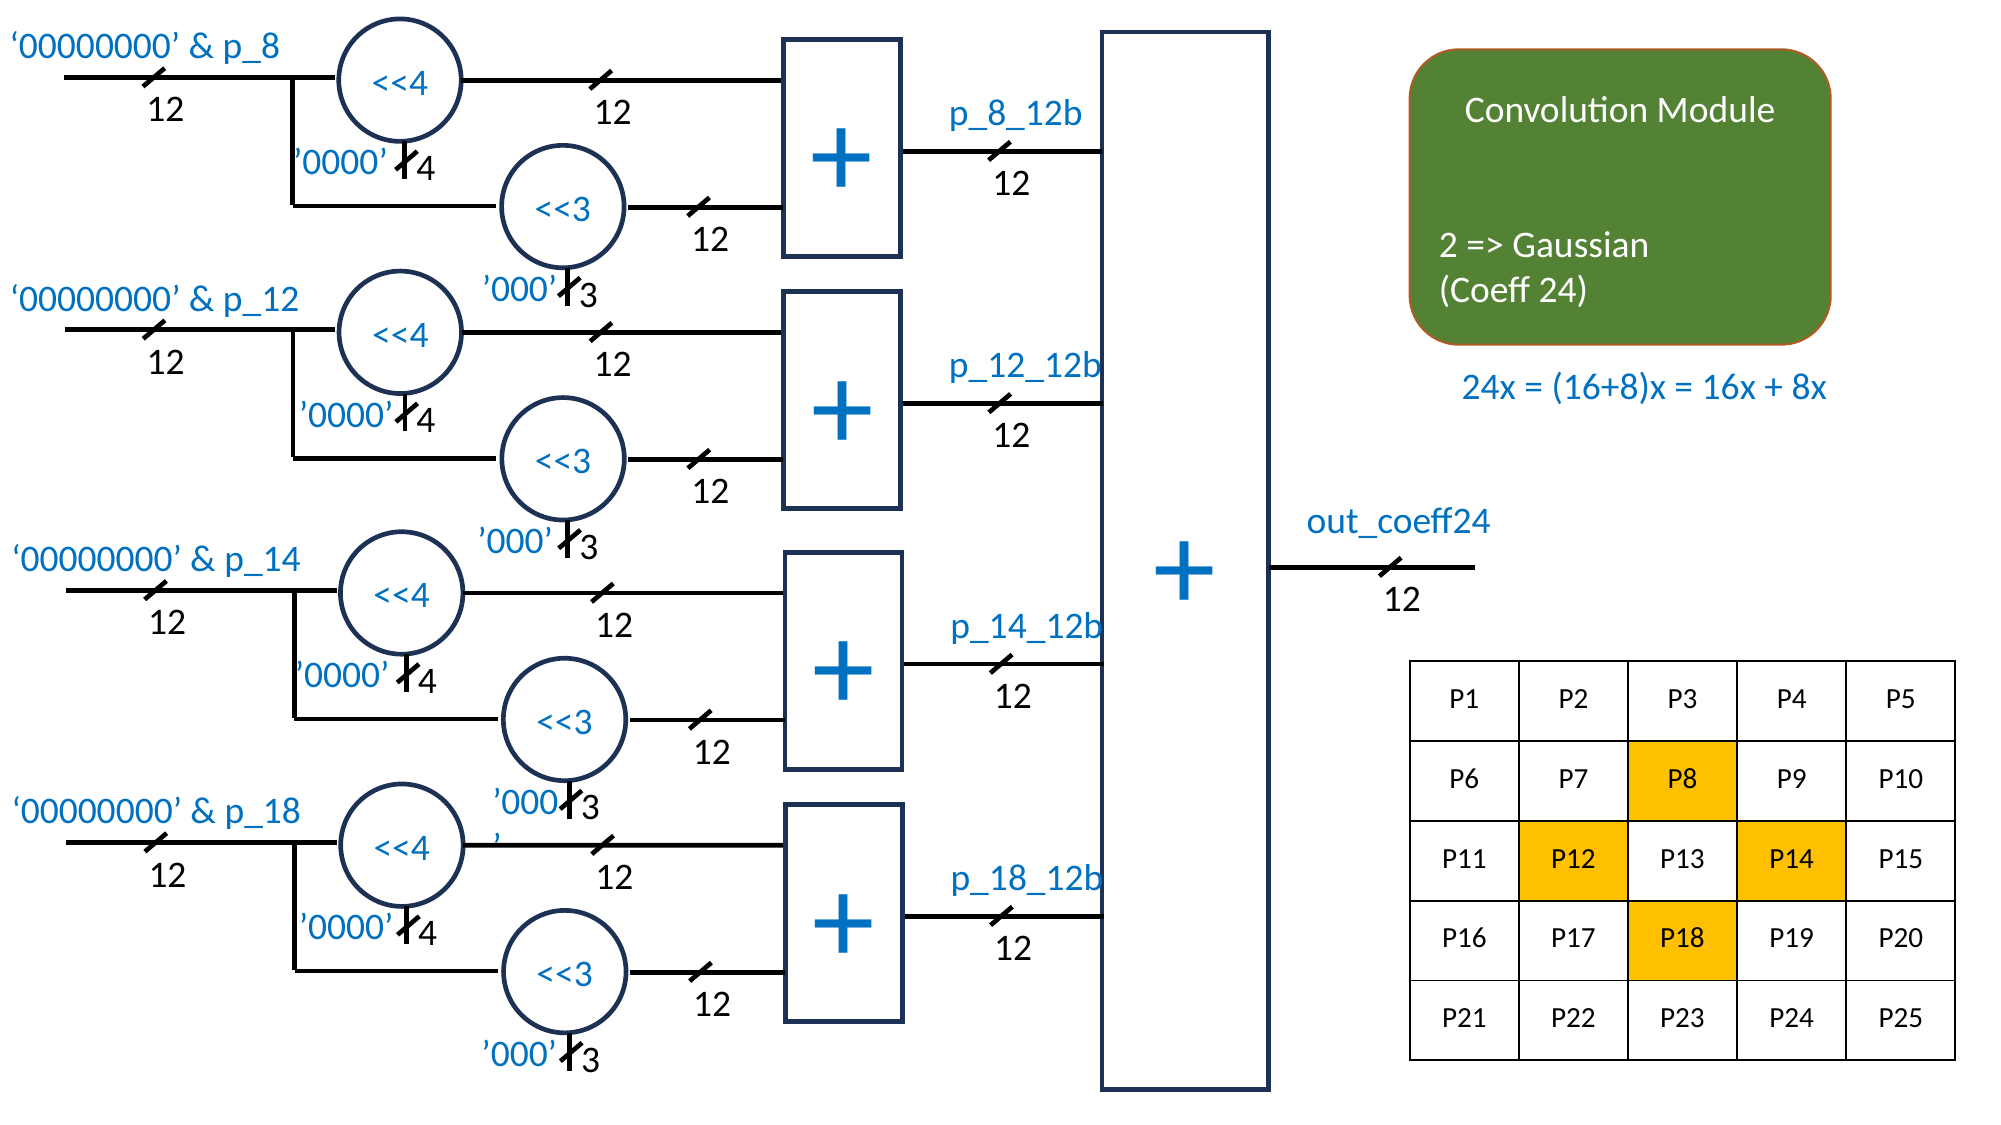

‘00000000’ & p_8
<<4
+
+
Convolution Module

2 => Gaussian
(Coeff 24)
12
12
p_8_12b
’0000’
4
<<3
12
12
’000’
3
‘00000000’ & p_12
<<4
+
12
12
p_12_12b
24x = (16+8)x = 16x + 8x
’0000’
4
<<3
12
12
out_coeff24
’000’
3
‘00000000’ & p_14
<<4
+
12
12
12
p_14_12b
’0000’
4
<<3
| P1 | P2 | P3 | P4 | P5 |
| --- | --- | --- | --- | --- |
| P6 | P7 | P8 | P9 | P10 |
| P11 | P12 | P13 | P14 | P15 |
| P16 | P17 | P18 | P19 | P20 |
| P21 | P22 | P23 | P24 | P25 |
12
12
’000’
3
‘00000000’ & p_18
<<4
+
12
12
p_18_12b
’0000’
4
<<3
12
12
’000’
3